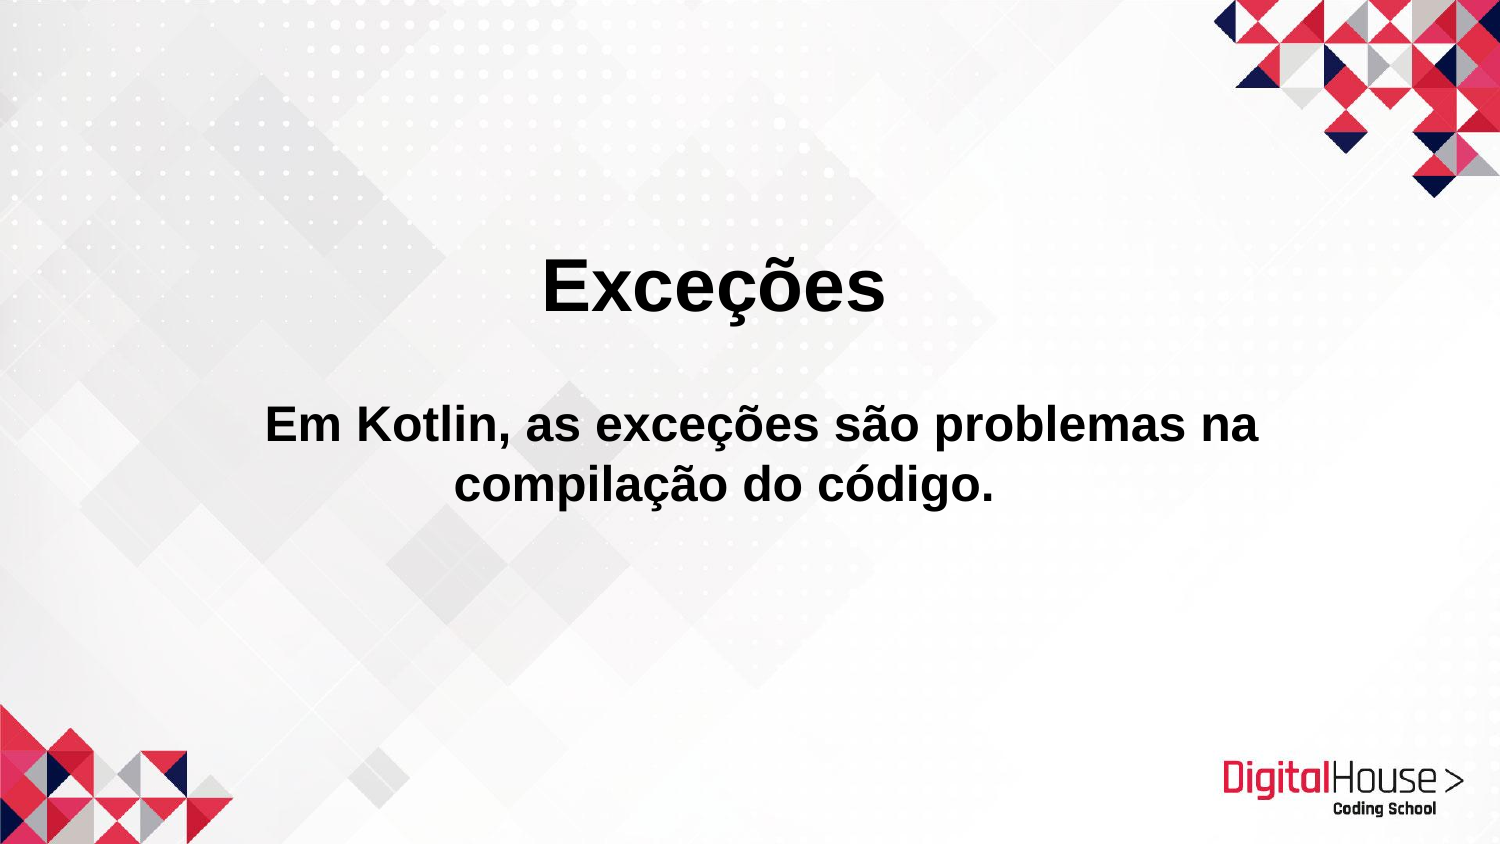

Exceções

Em Kotlin, as exceções são problemas na compilação do código.